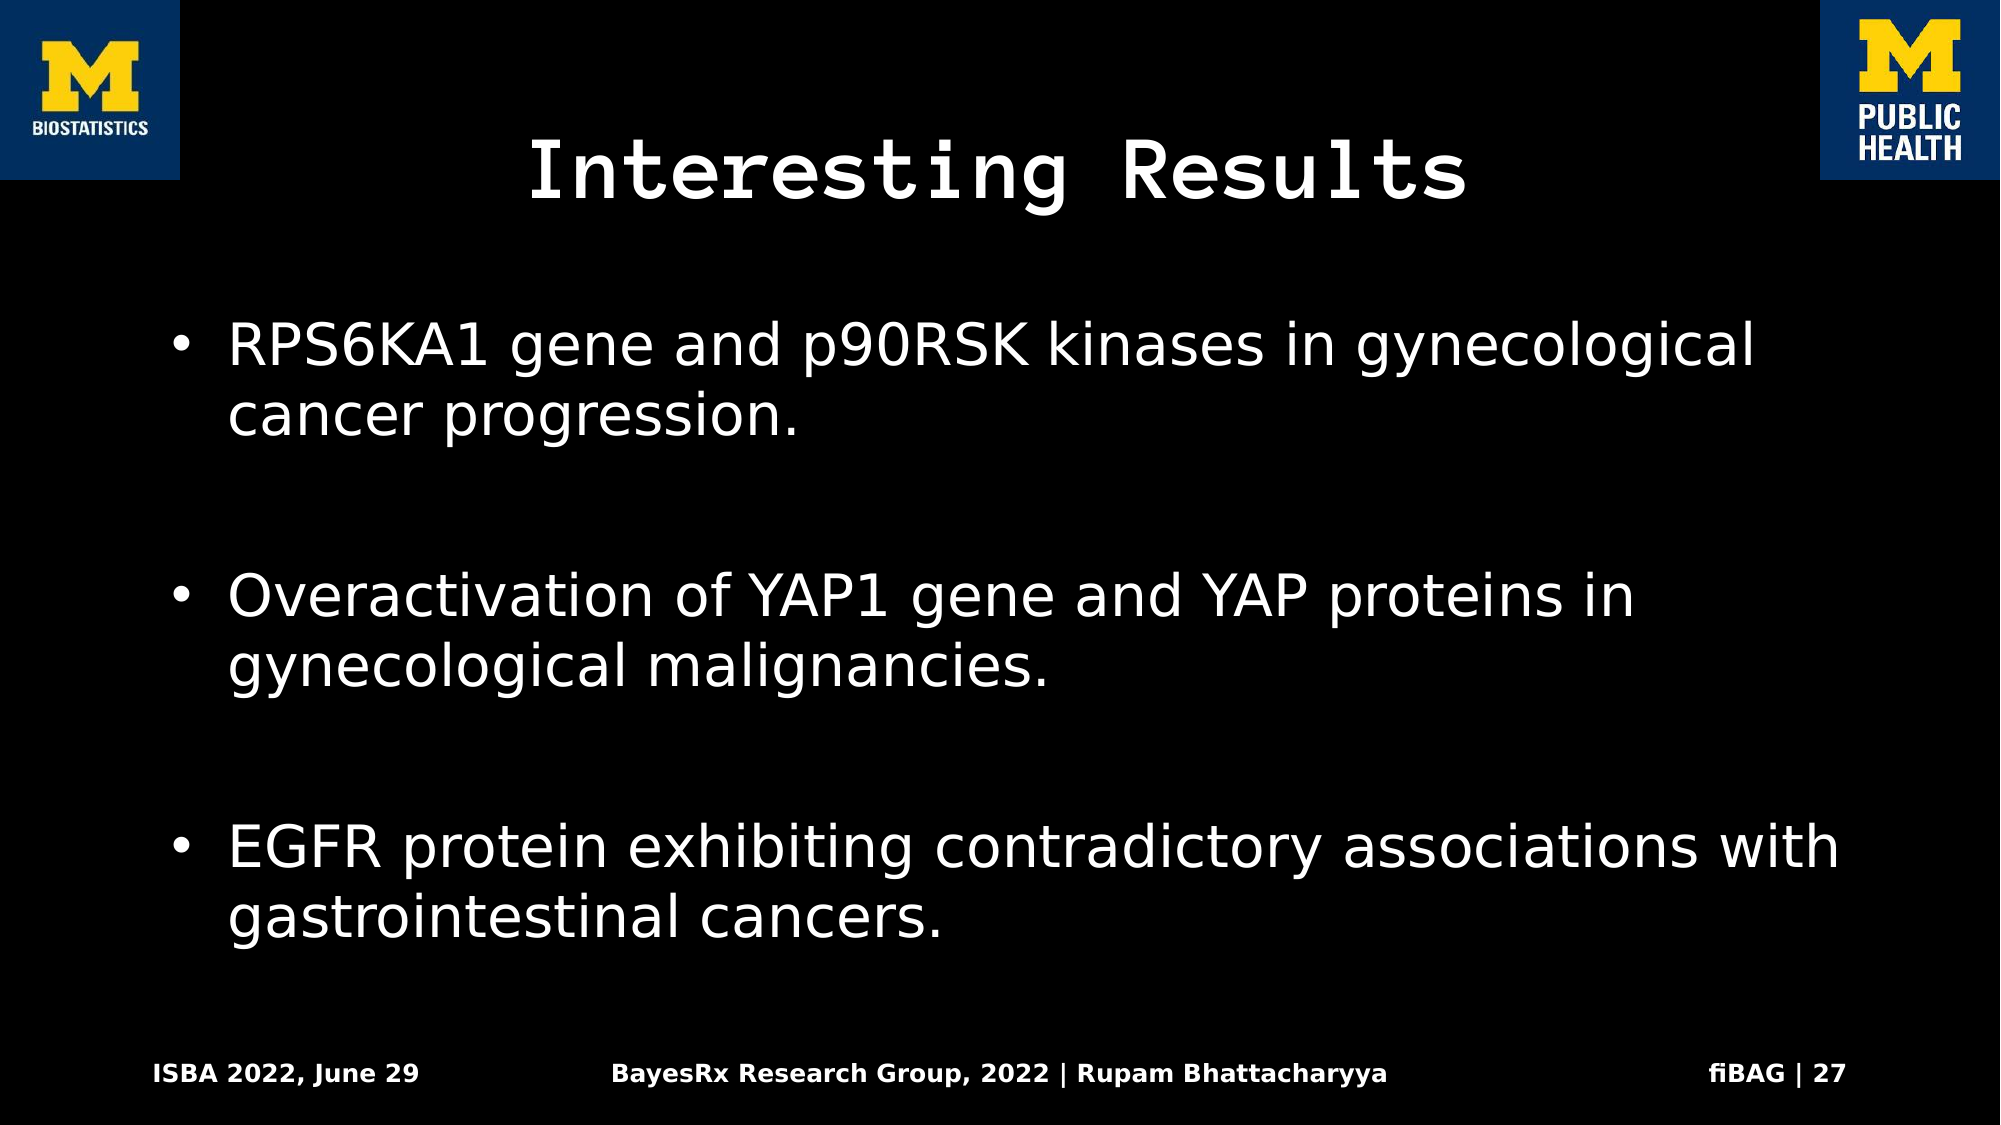

# Interesting Results
RPS6KA1 gene and p90RSK kinases in gynecological cancer progression.

Overactivation of YAP1 gene and YAP proteins in gynecological malignancies.

EGFR protein exhibiting contradictory associations with gastrointestinal cancers.
fiBAG | 27